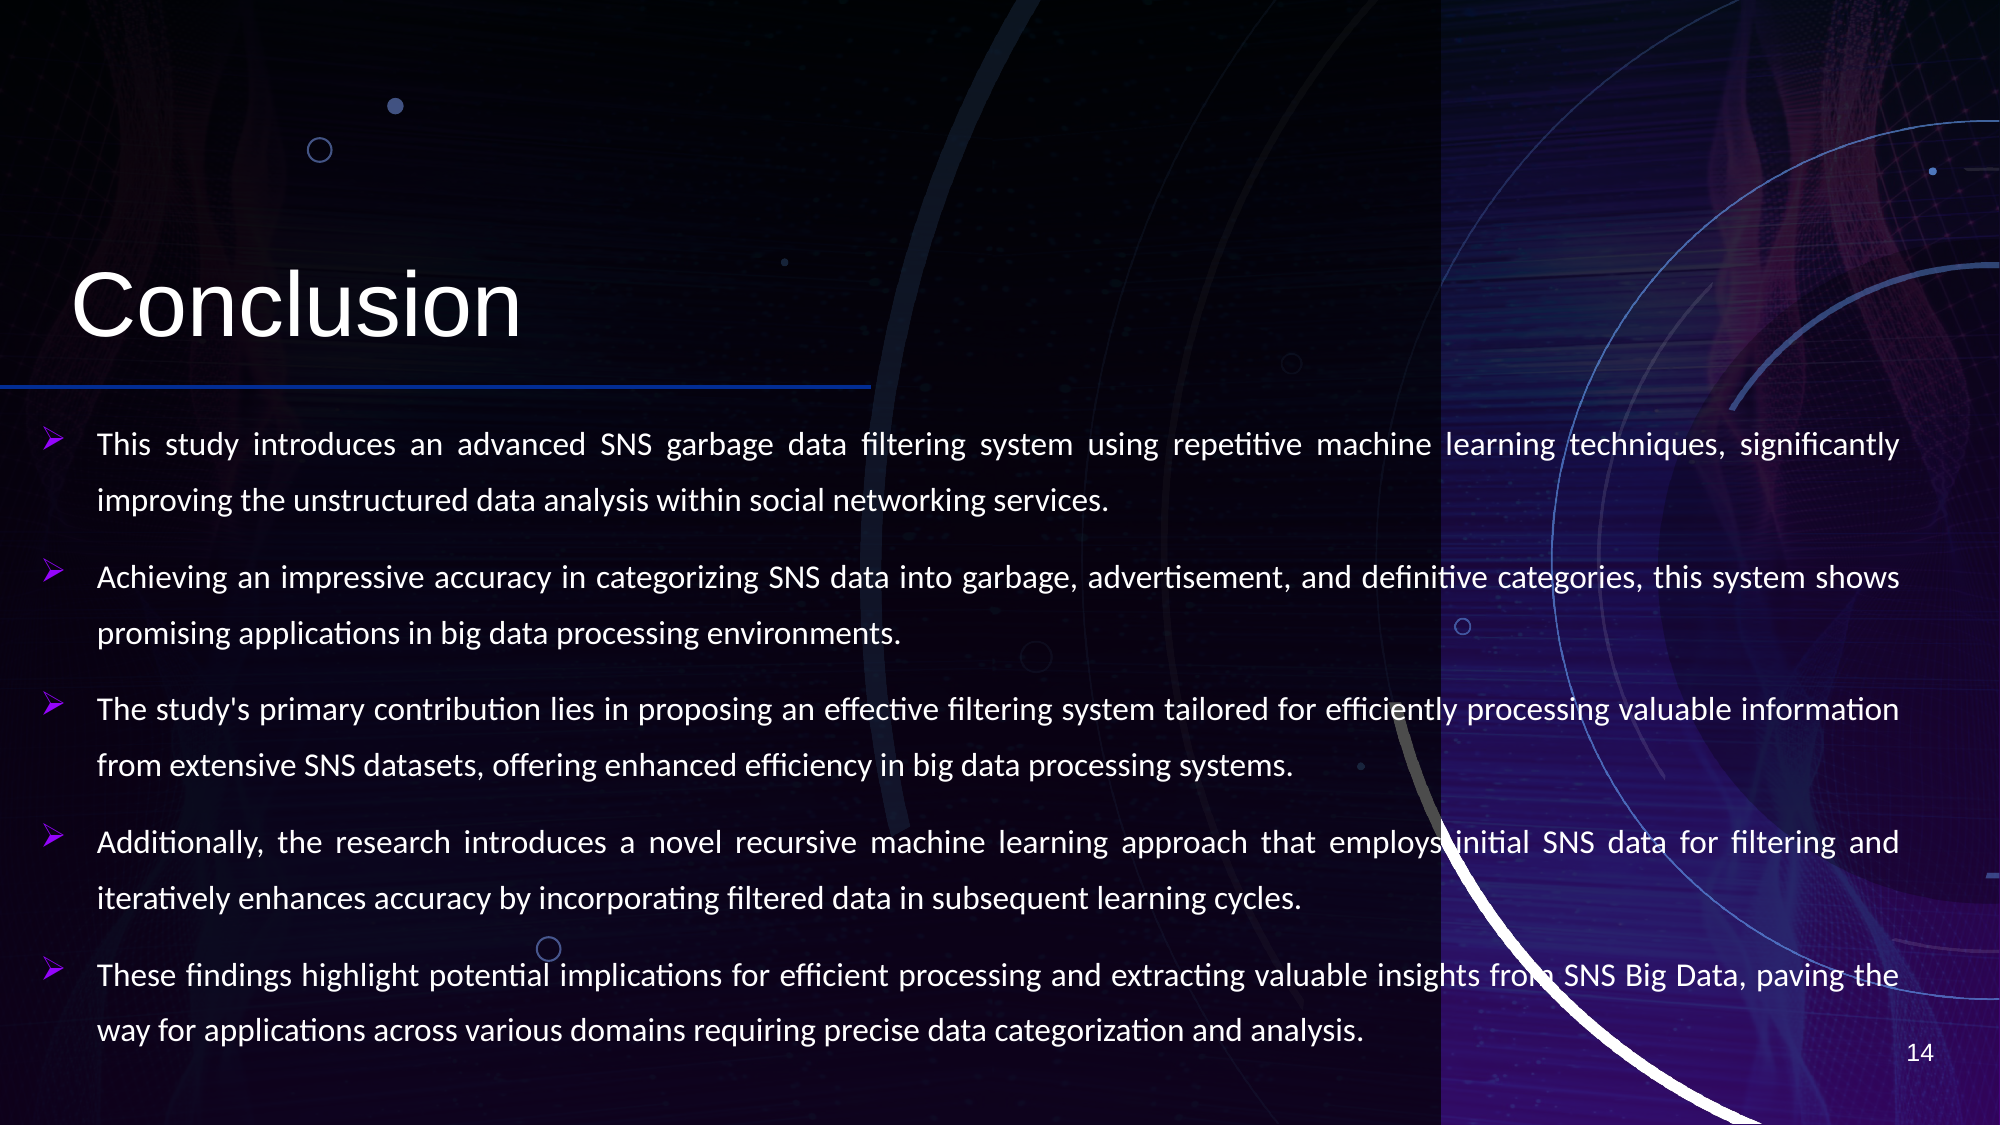

# Conclusion
This study introduces an advanced SNS garbage data filtering system using repetitive machine learning techniques, significantly improving the unstructured data analysis within social networking services.
Achieving an impressive accuracy in categorizing SNS data into garbage, advertisement, and definitive categories, this system shows promising applications in big data processing environments.
The study's primary contribution lies in proposing an effective filtering system tailored for efficiently processing valuable information from extensive SNS datasets, offering enhanced efficiency in big data processing systems.
Additionally, the research introduces a novel recursive machine learning approach that employs initial SNS data for filtering and iteratively enhances accuracy by incorporating filtered data in subsequent learning cycles.
These findings highlight potential implications for efficient processing and extracting valuable insights from SNS Big Data, paving the way for applications across various domains requiring precise data categorization and analysis.
14